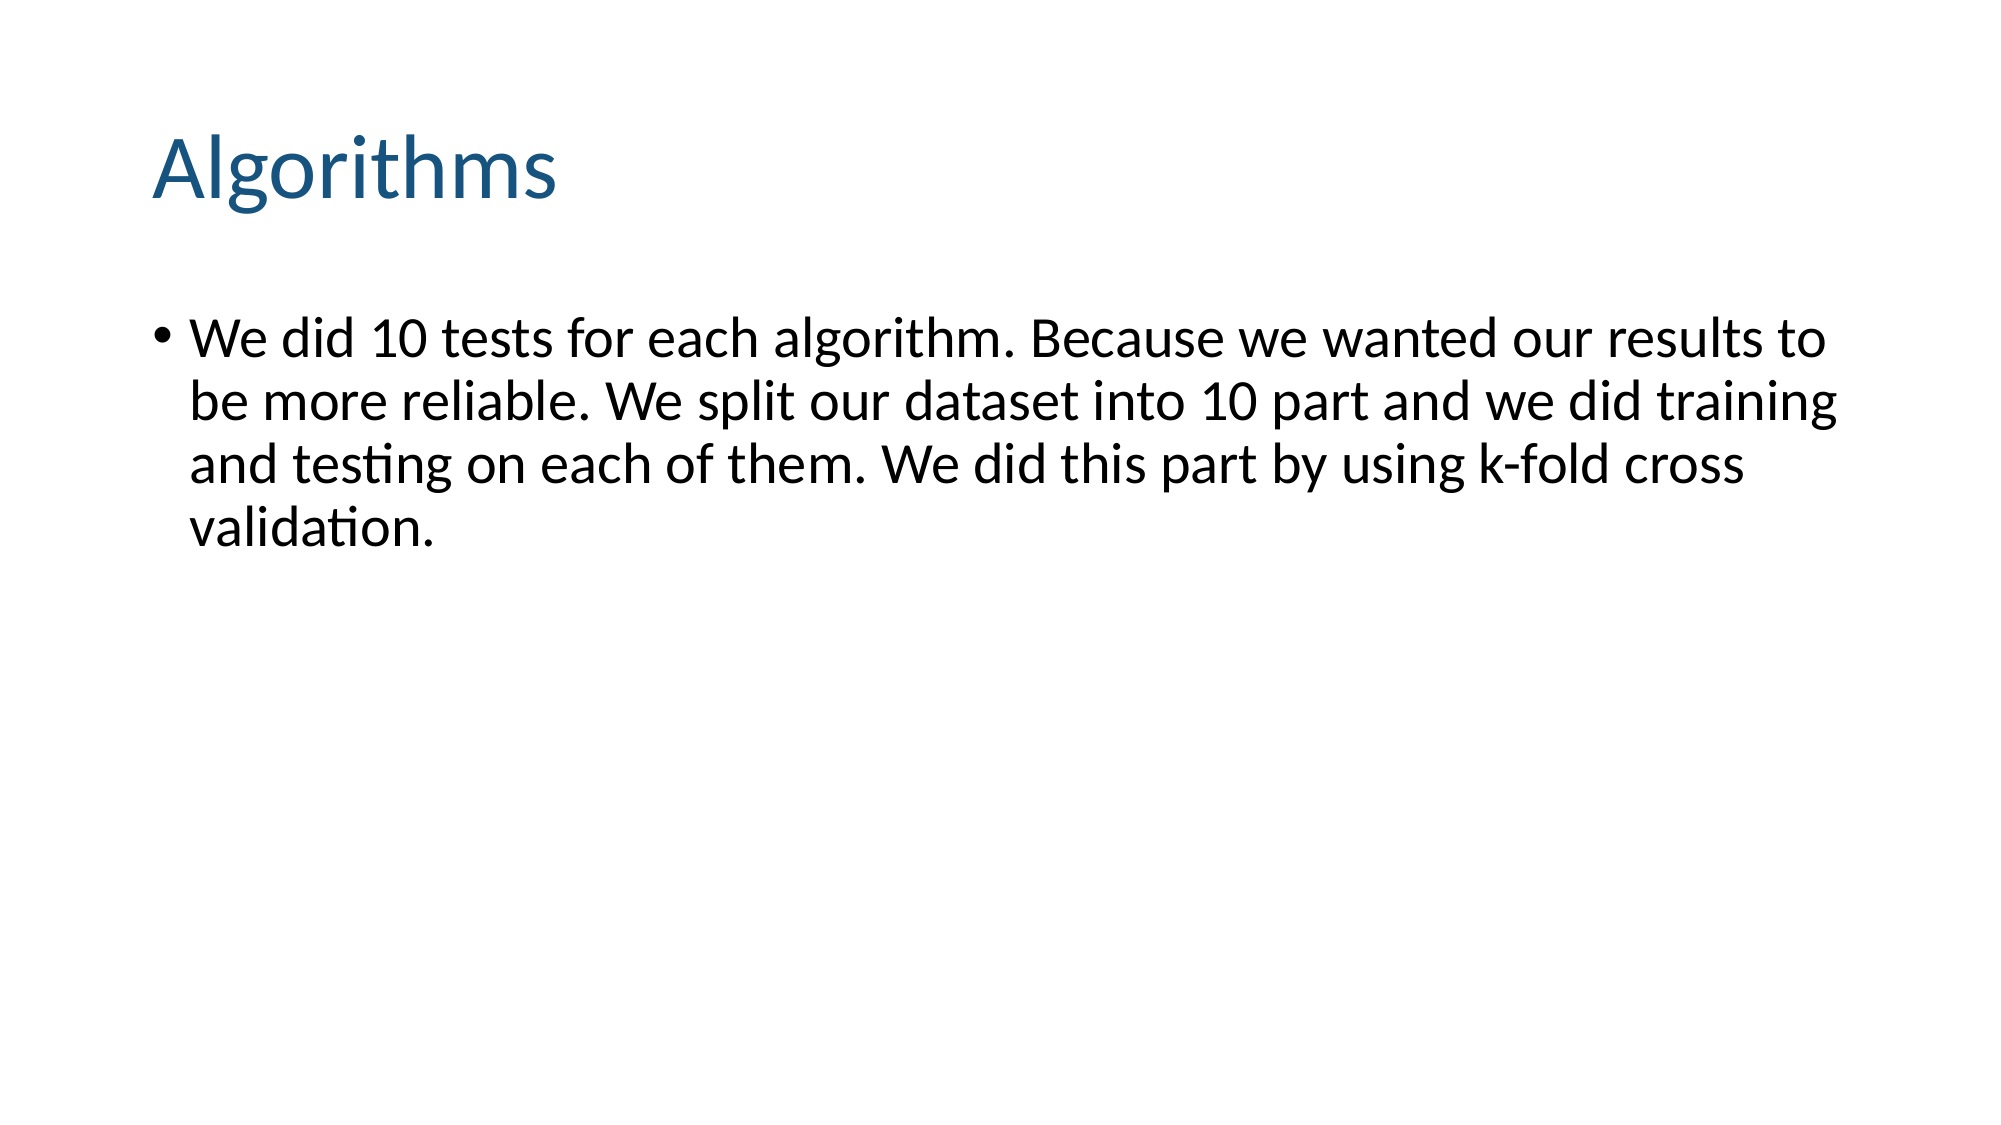

# Algorithms
We did 10 tests for each algorithm. Because we wanted our results to be more reliable. We split our dataset into 10 part and we did training and testing on each of them. We did this part by using k-fold cross validation.